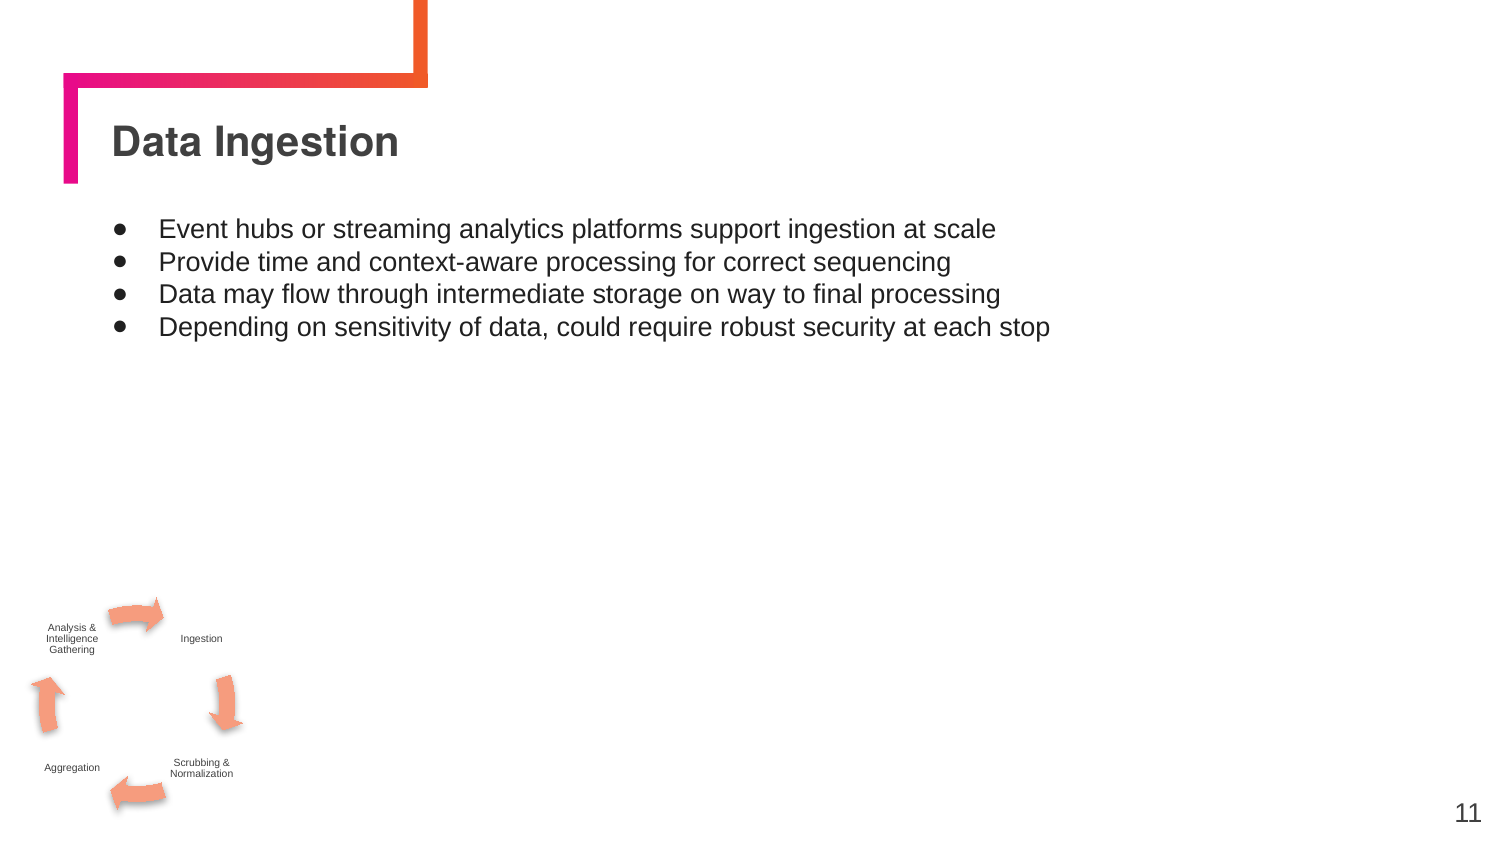

# Data Ingestion
Event hubs or streaming analytics platforms support ingestion at scale
Provide time and context-aware processing for correct sequencing
Data may flow through intermediate storage on way to final processing
Depending on sensitivity of data, could require robust security at each stop

Ingestion
Scrubbing & Normalization
Aggregation
Analysis & Intelligence Gathering
11